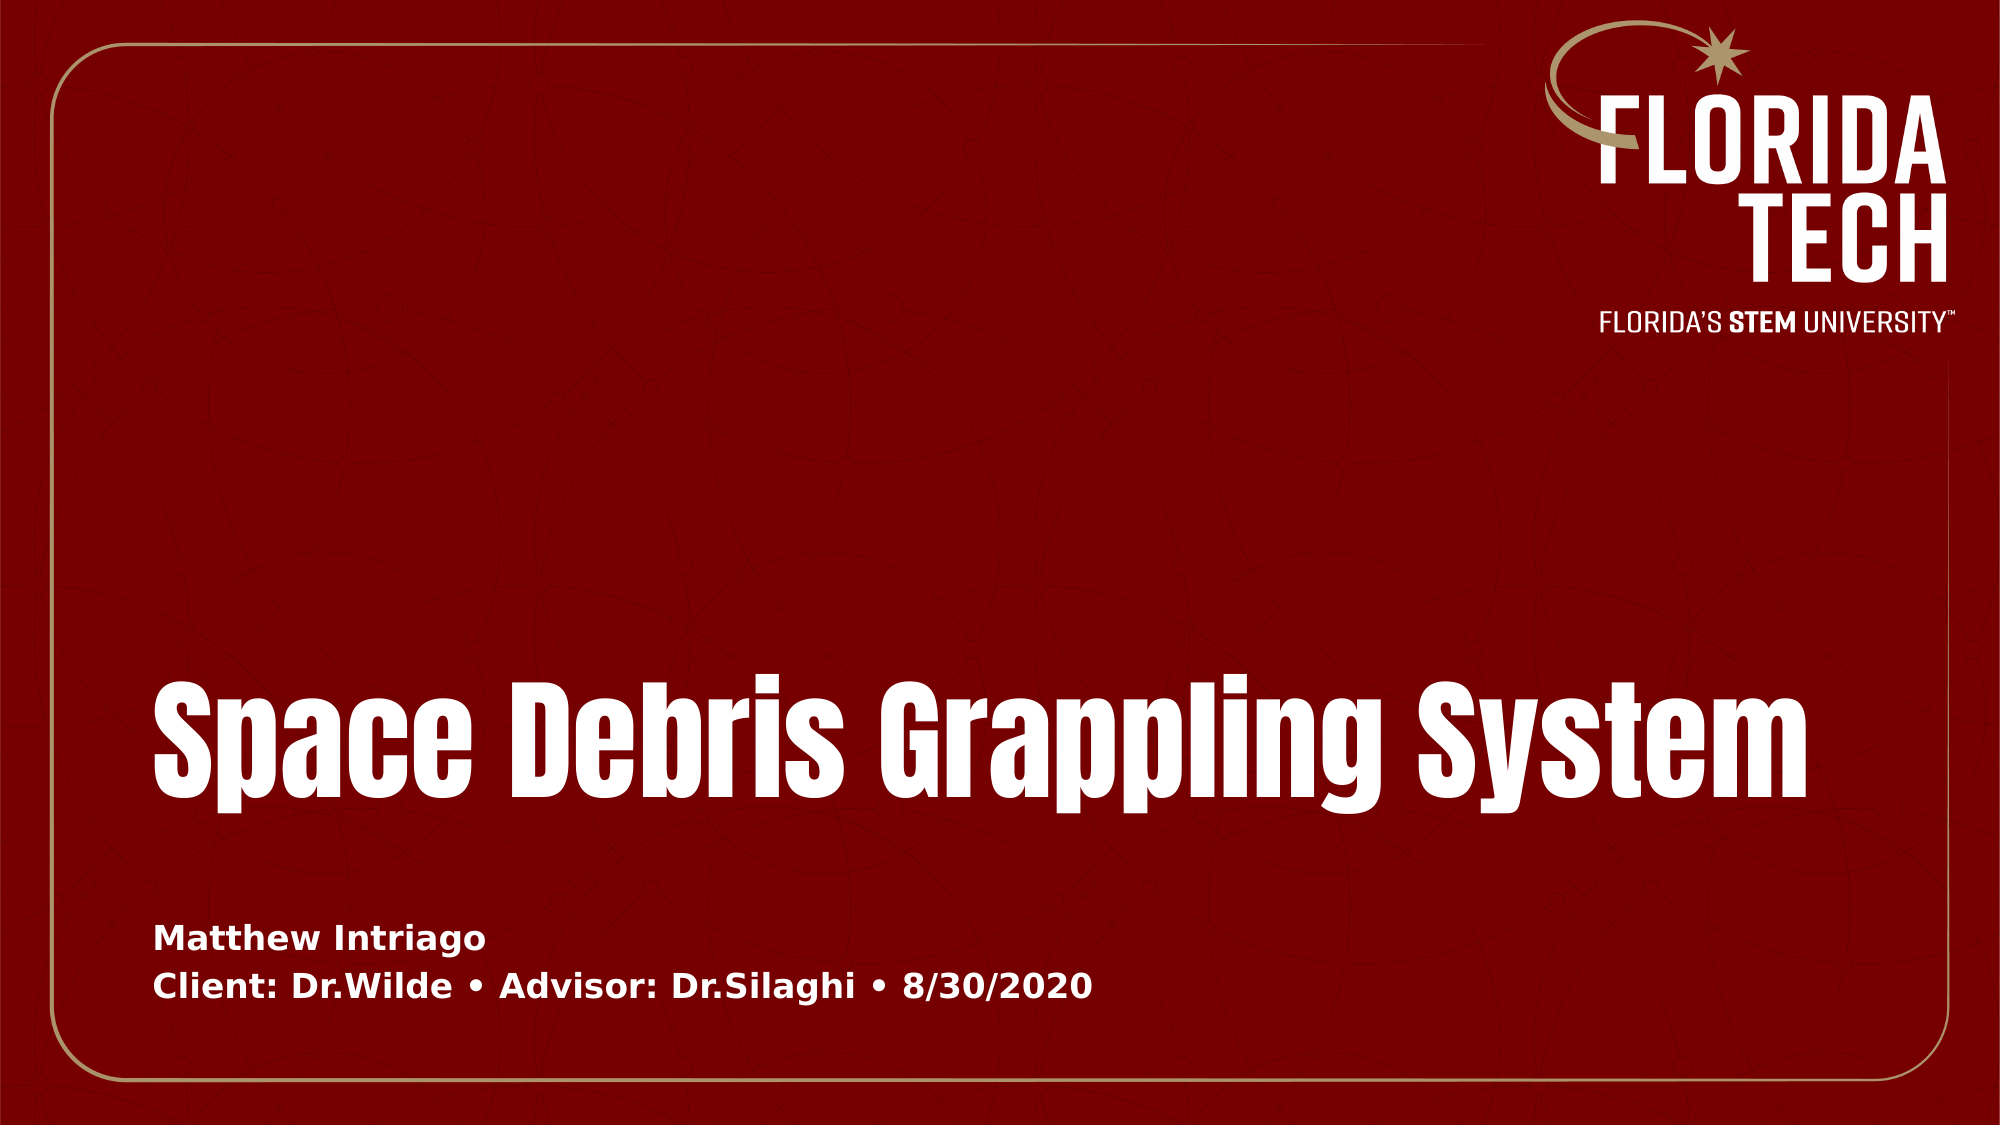

# Space Debris Grappling System
Matthew Intriago
Client: Dr.Wilde • Advisor: Dr.Silaghi • 8/30/2020